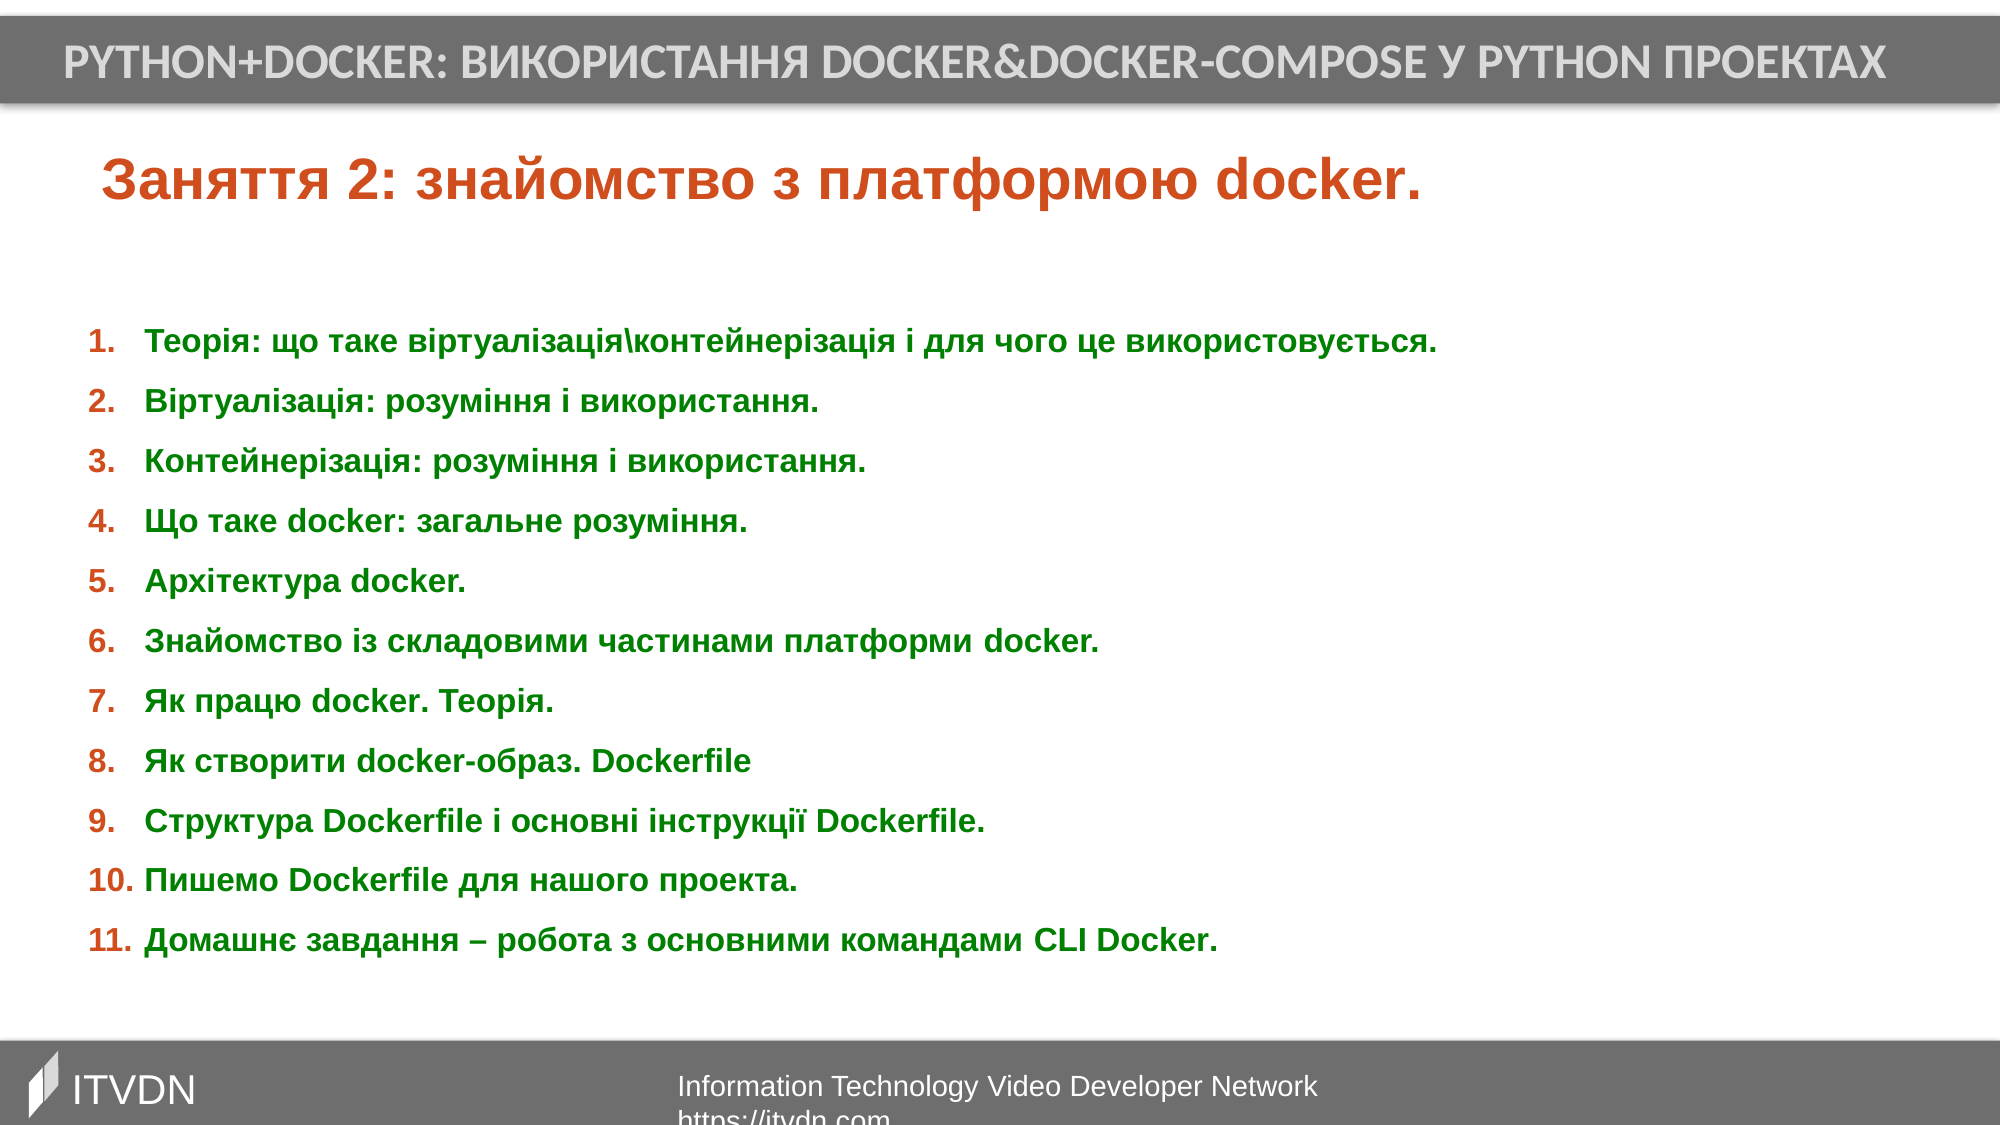

PYTHON+DOCKER: Використання DOCKER&Docker-compose у PYTHON проектах

Заняття 2: знайомство з платформою docker.
Теорія: що таке віртуалізація\контейнерізація і для чого це використовується.
Віртуалізація: розуміння і використання.
Контейнерізація: розуміння і використання.
Що таке docker: загальне розуміння.
Архітектура docker.
Знайомство із складовими частинами платформи docker.
Як працю docker. Теорія.
Як створити docker-образ. Dockerfile
Структура Dockerfile і основні інструкції Dockerfile.
Пишемо Dockerfile для нашого проекта.
Домашнє завдання – робота з основними командами CLI Docker.

ITVDN
Information Technology Video Developer Network                                                       https://itvdn.com